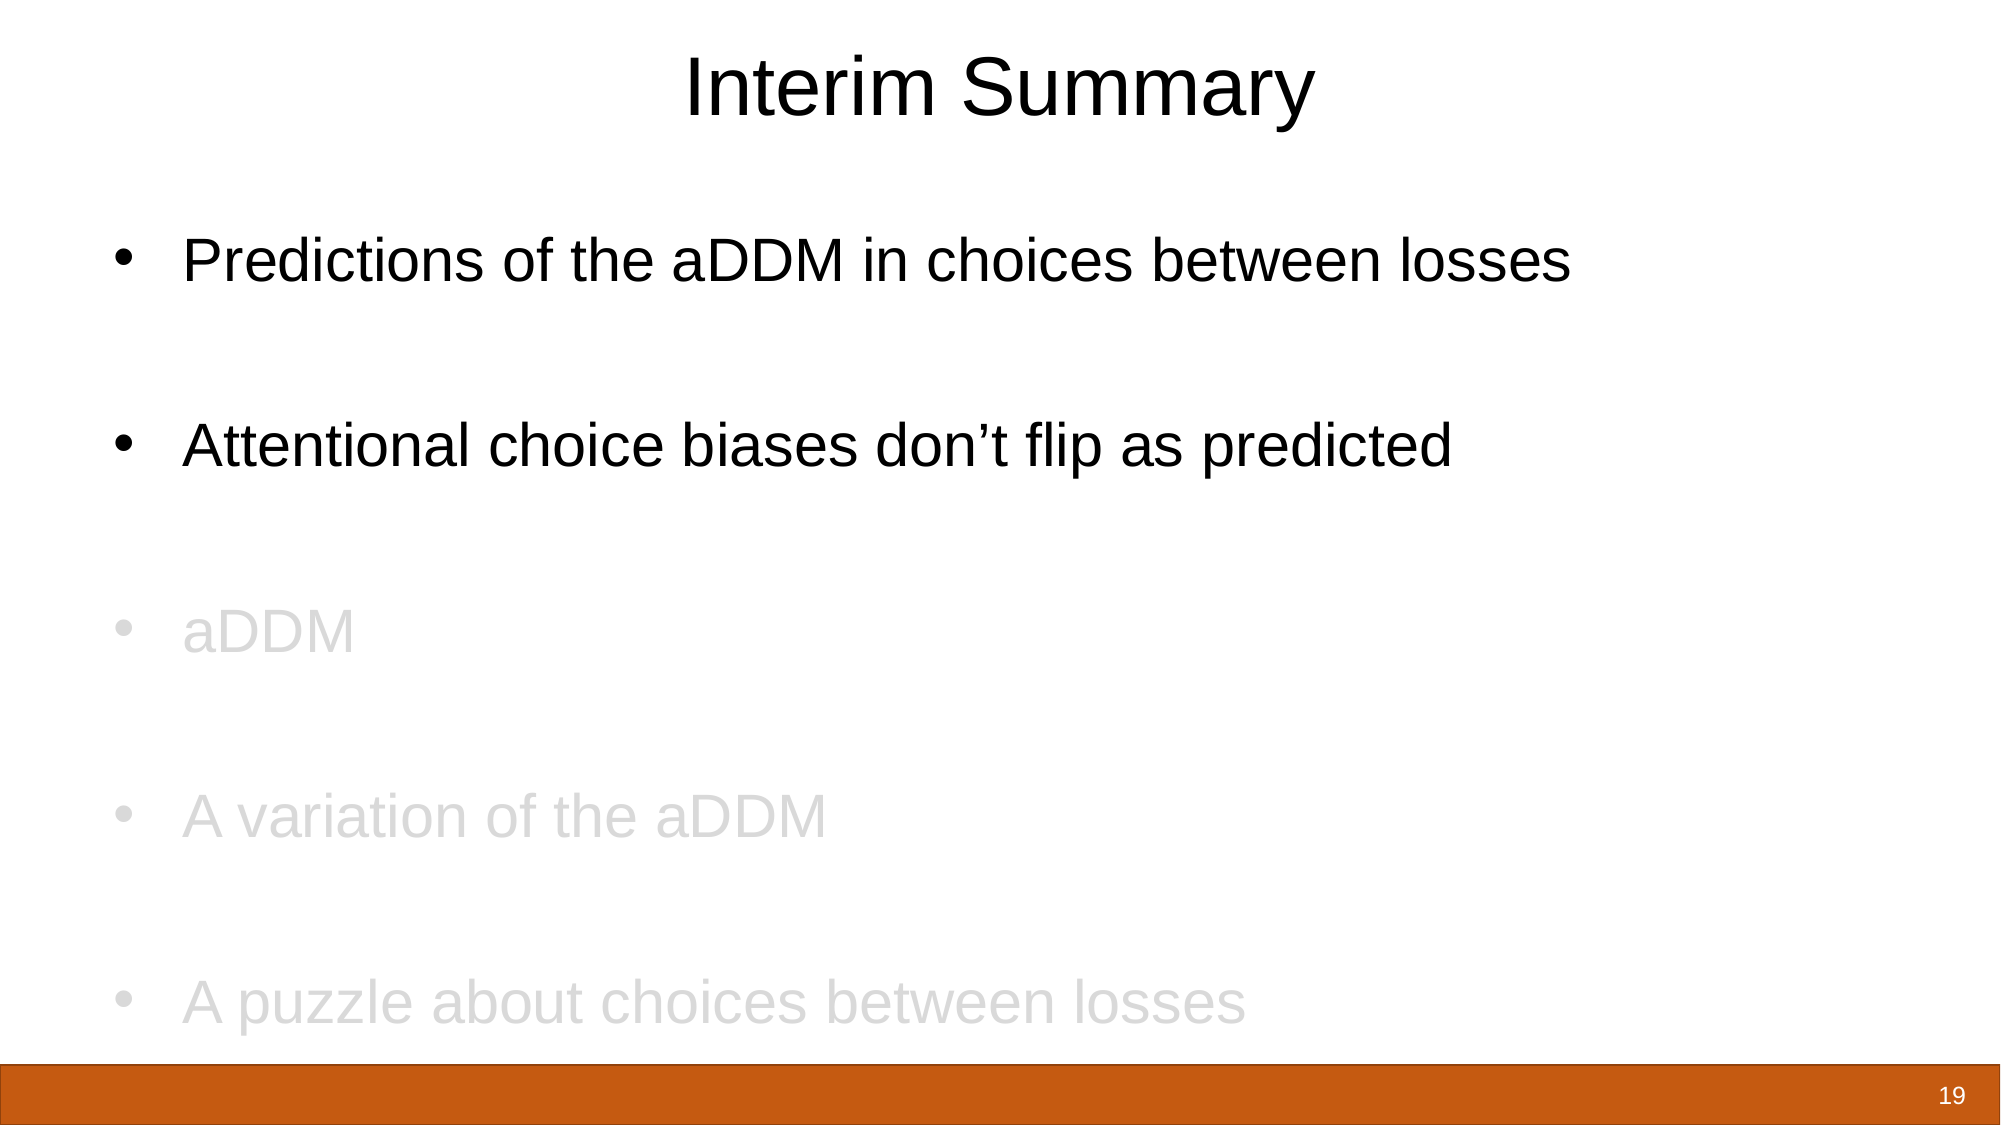

# Interim Summary
Predictions of the aDDM in choices between losses

Attentional choice biases don’t flip as predicted

aDDM

A variation of the aDDM

A puzzle about choices between losses

19